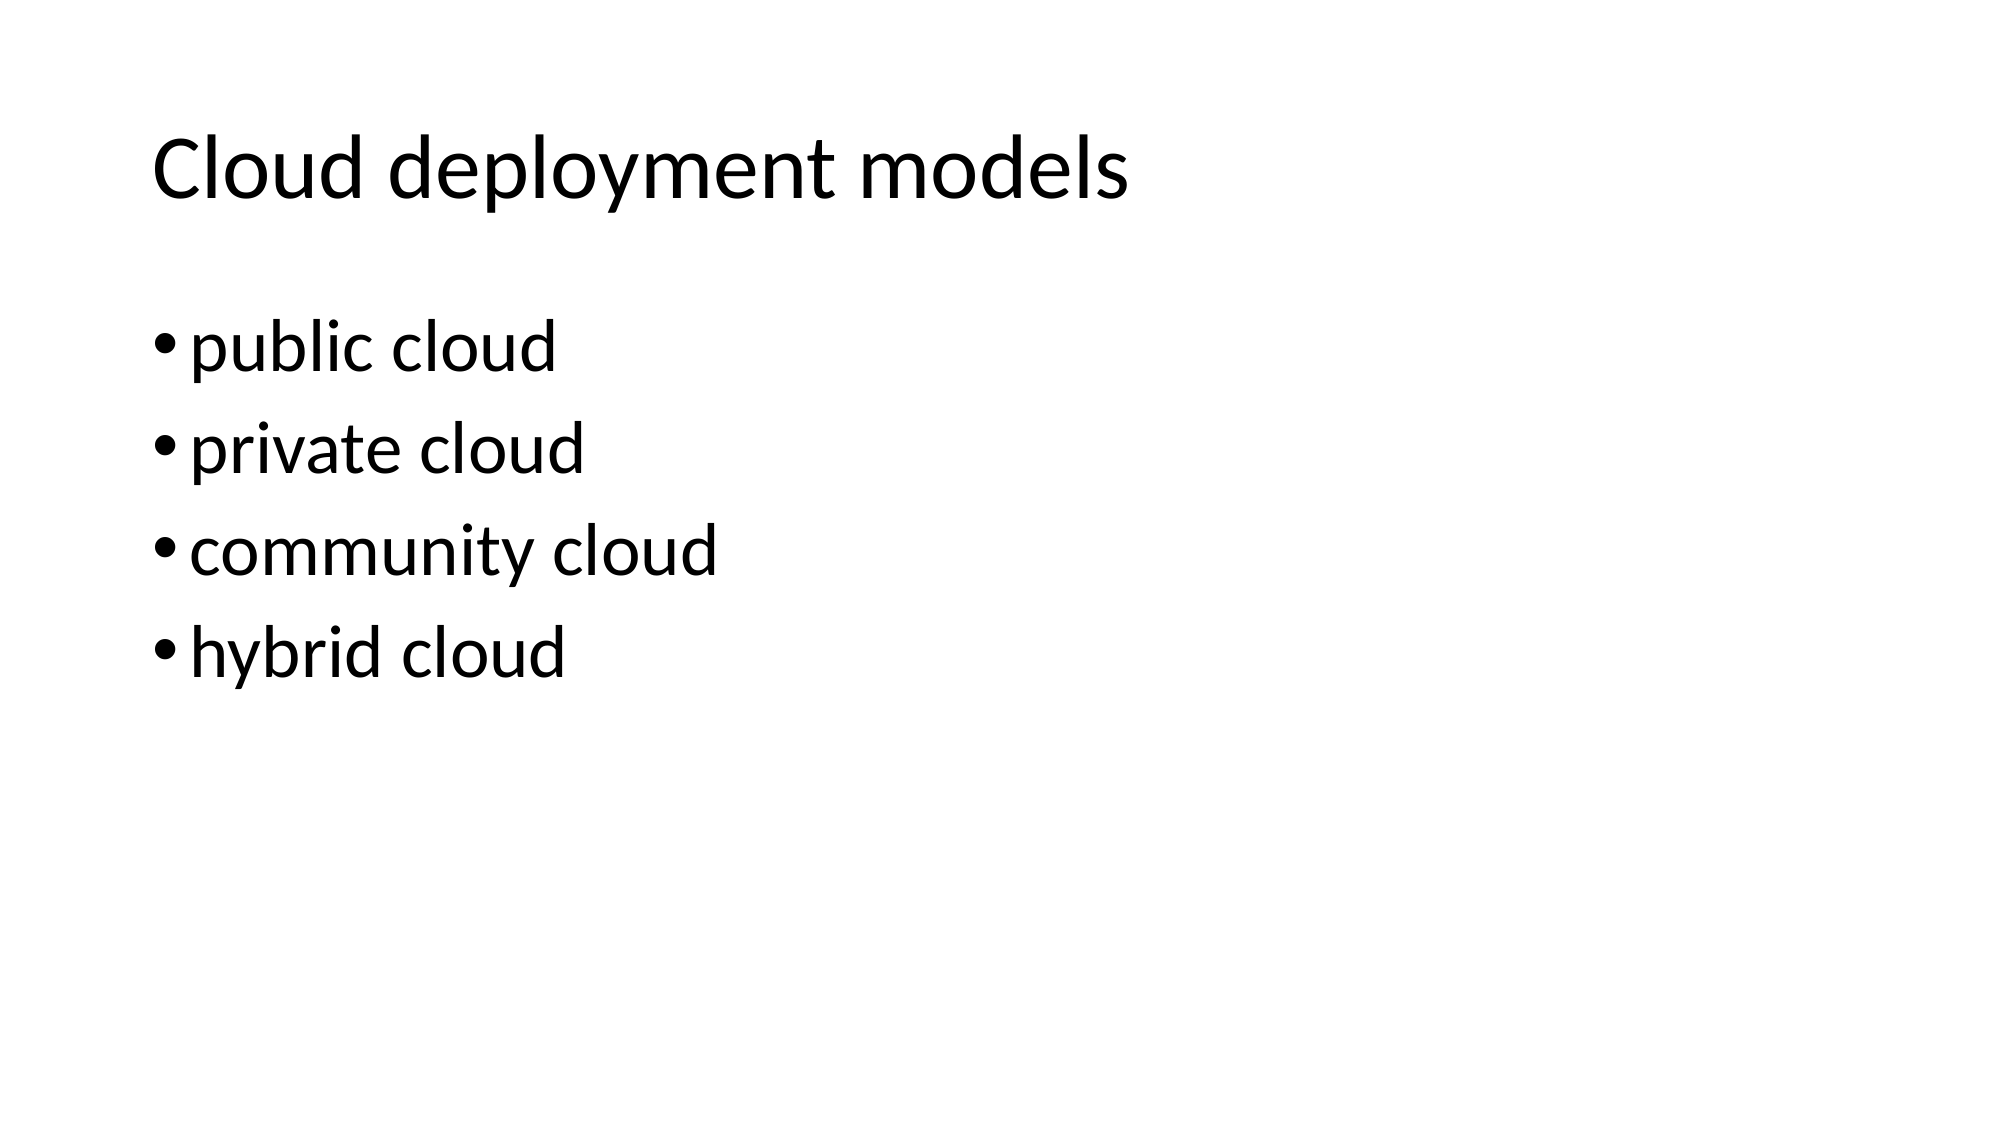

# Cloud deployment models
public cloud
private cloud
community cloud
hybrid cloud